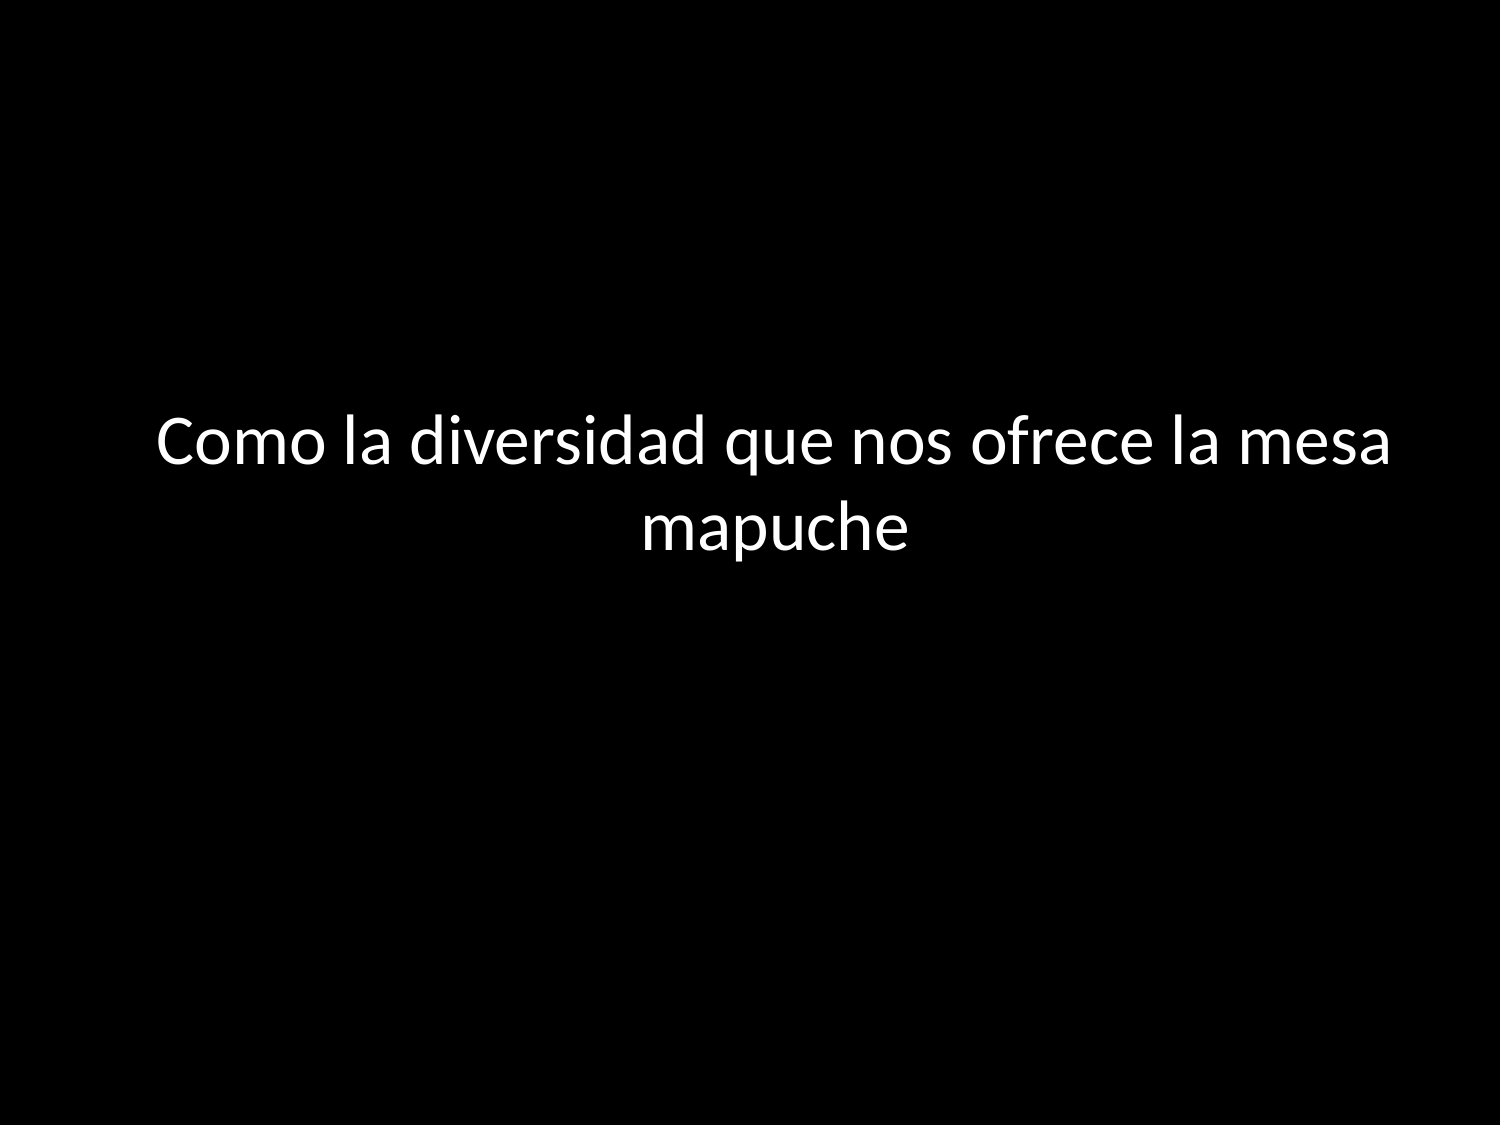

# Como la diversidad que nos ofrece la mesa mapuche